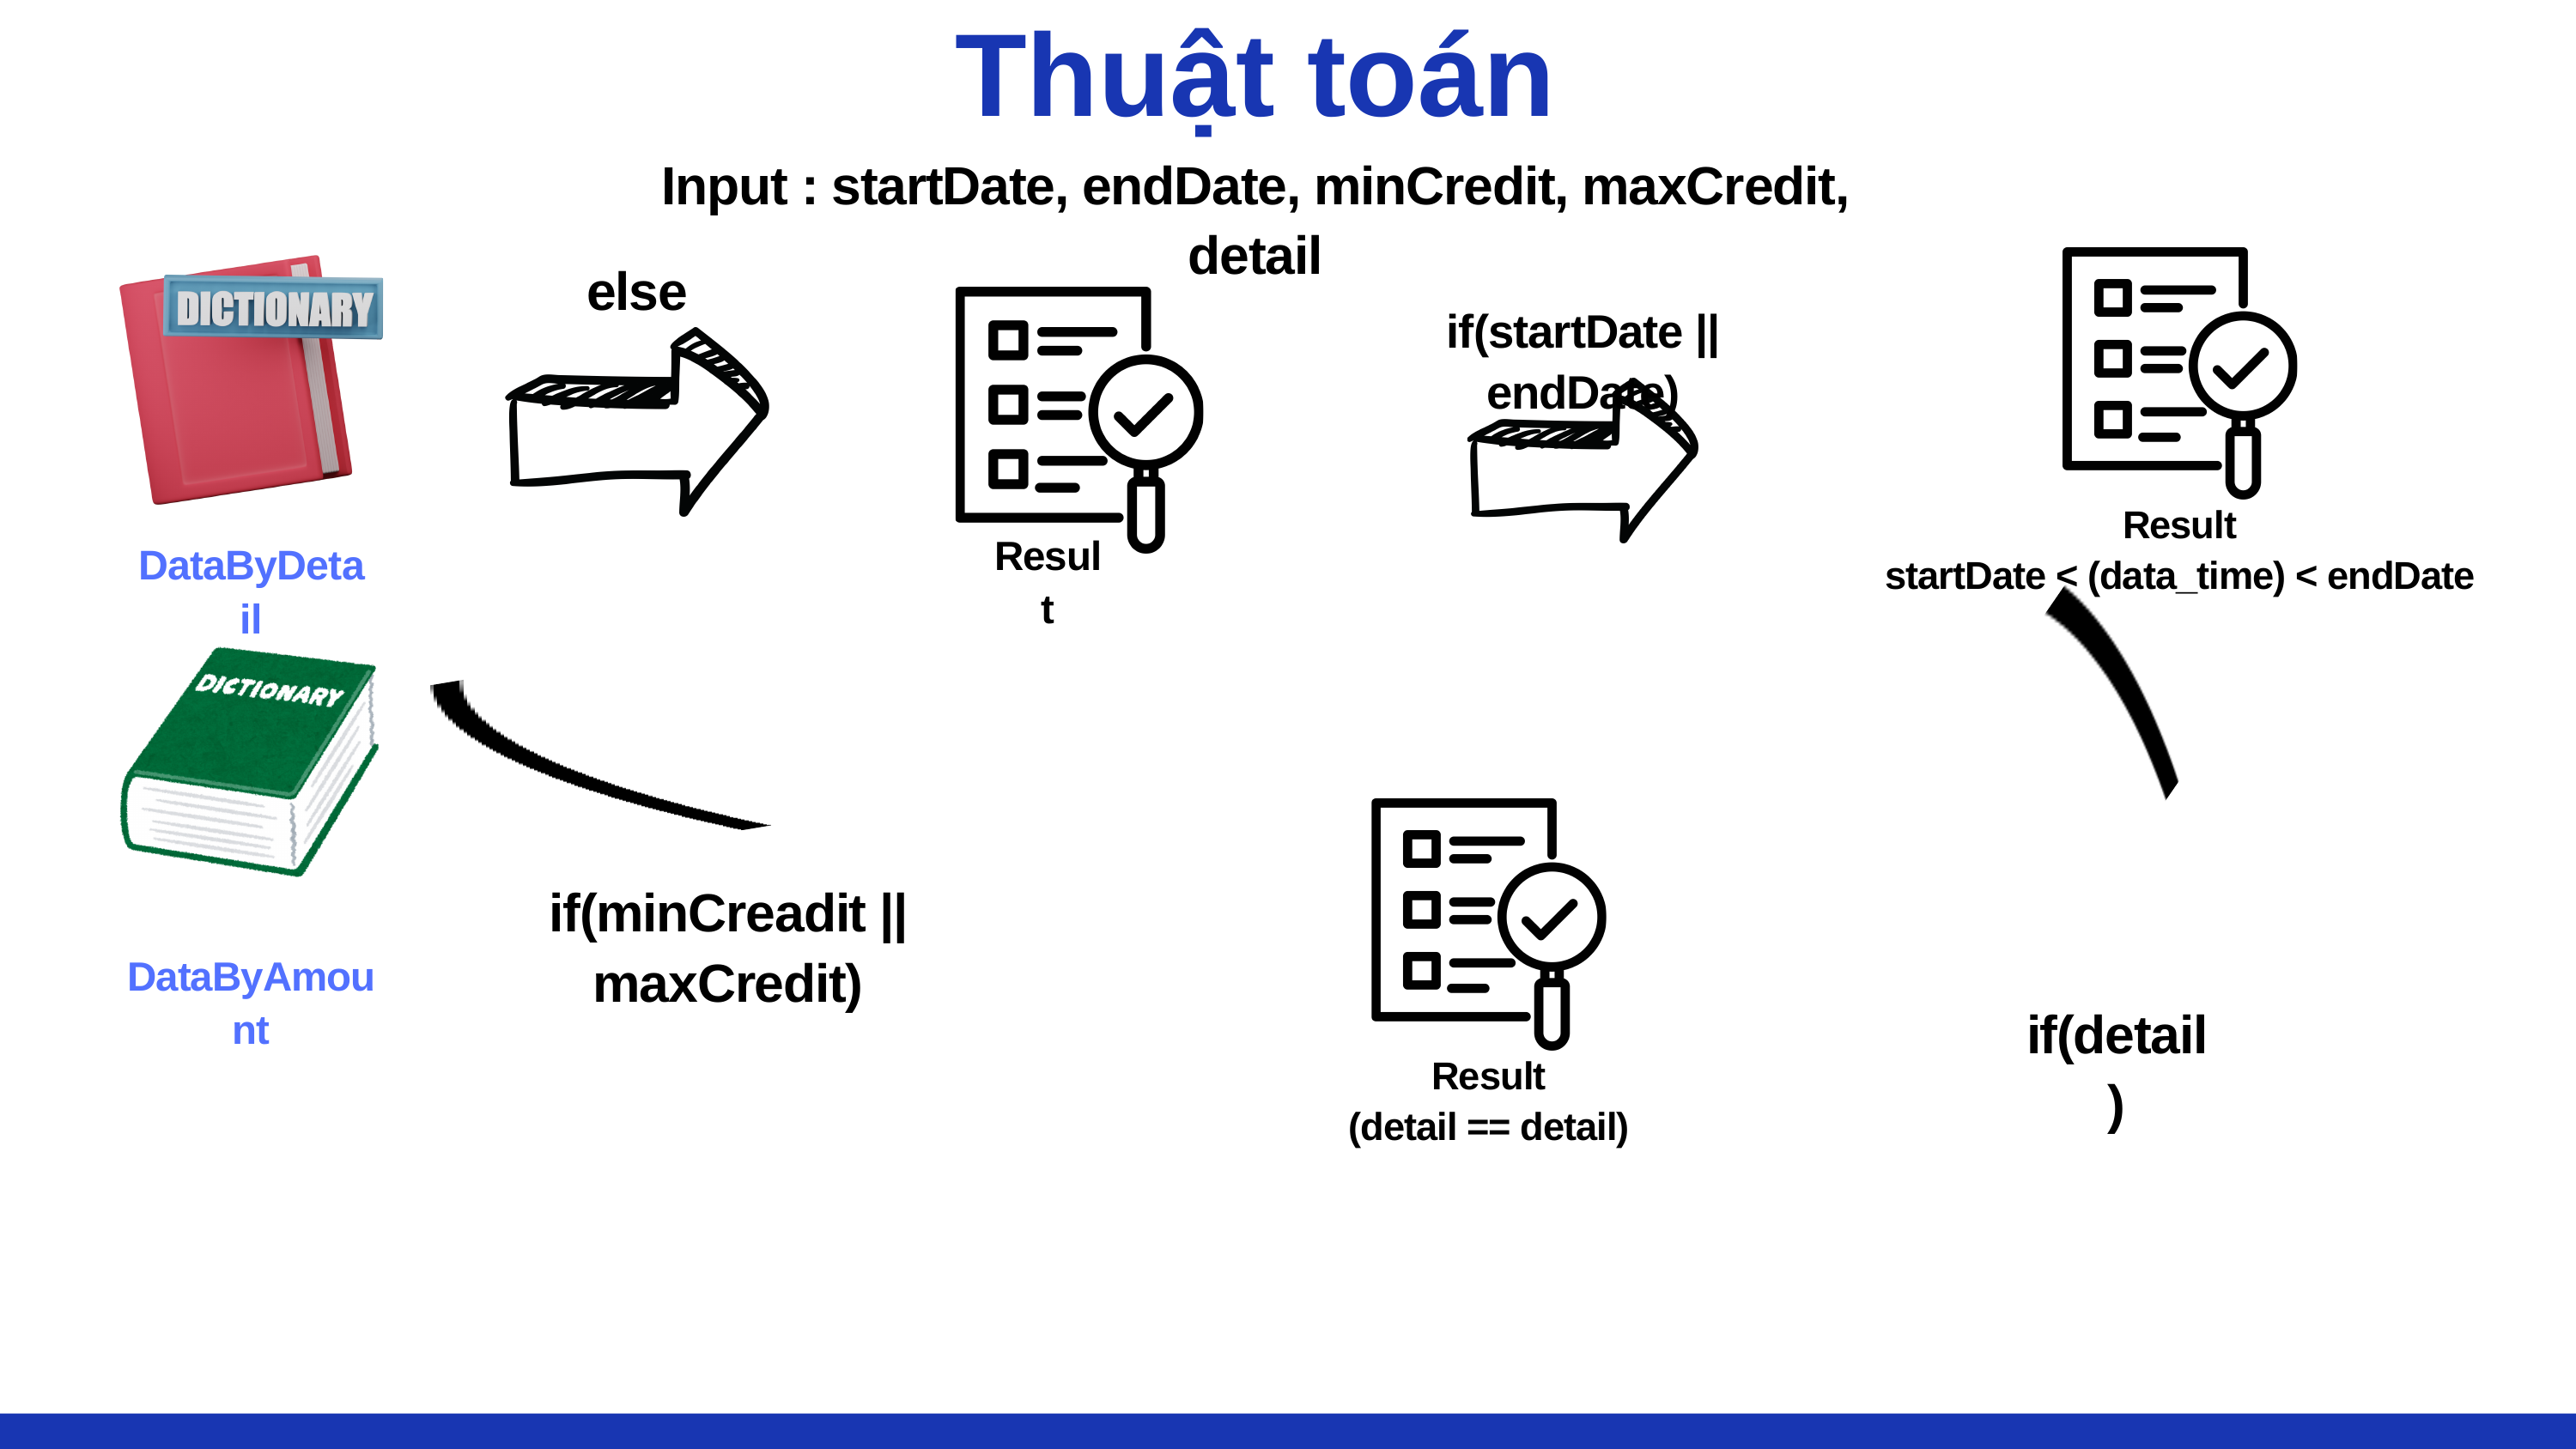

Thuật toán
Input : startDate, endDate, minCredit, maxCredit, detail

Result
startDate < (data_time) < endDate

else

DataByDetail

Result
if(startDate || endDate)

if(detail)
Result
(detail == detail)

if(minCreadit || maxCredit)
DataByAmount